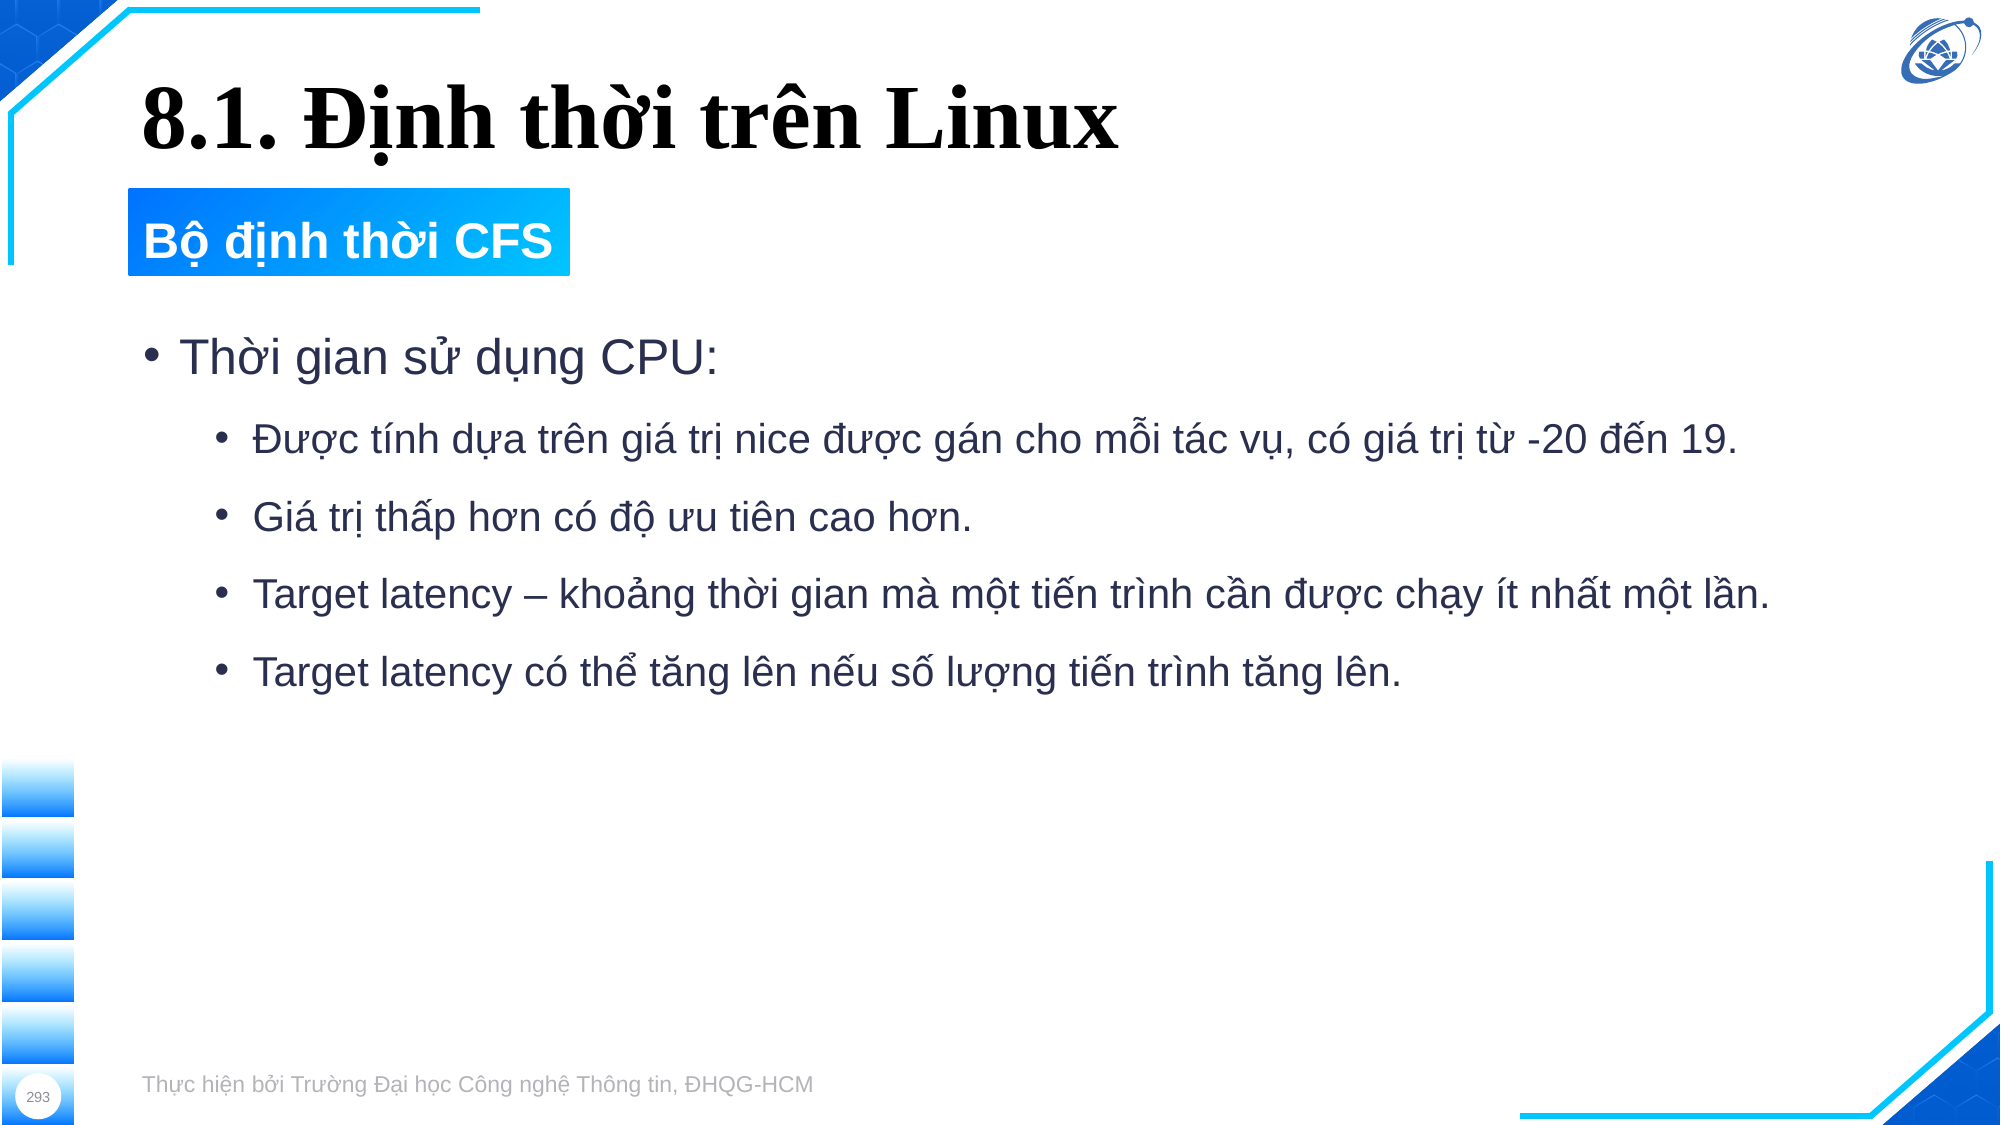

# 8.1. Định thời trên Linux
Bộ định thời CFS
Thời gian sử dụng CPU:
Được tính dựa trên giá trị nice được gán cho mỗi tác vụ, có giá trị từ -20 đến 19.
Giá trị thấp hơn có độ ưu tiên cao hơn.
Target latency – khoảng thời gian mà một tiến trình cần được chạy ít nhất một lần.
Target latency có thể tăng lên nếu số lượng tiến trình tăng lên.
Thực hiện bởi Trường Đại học Công nghệ Thông tin, ĐHQG-HCM
293